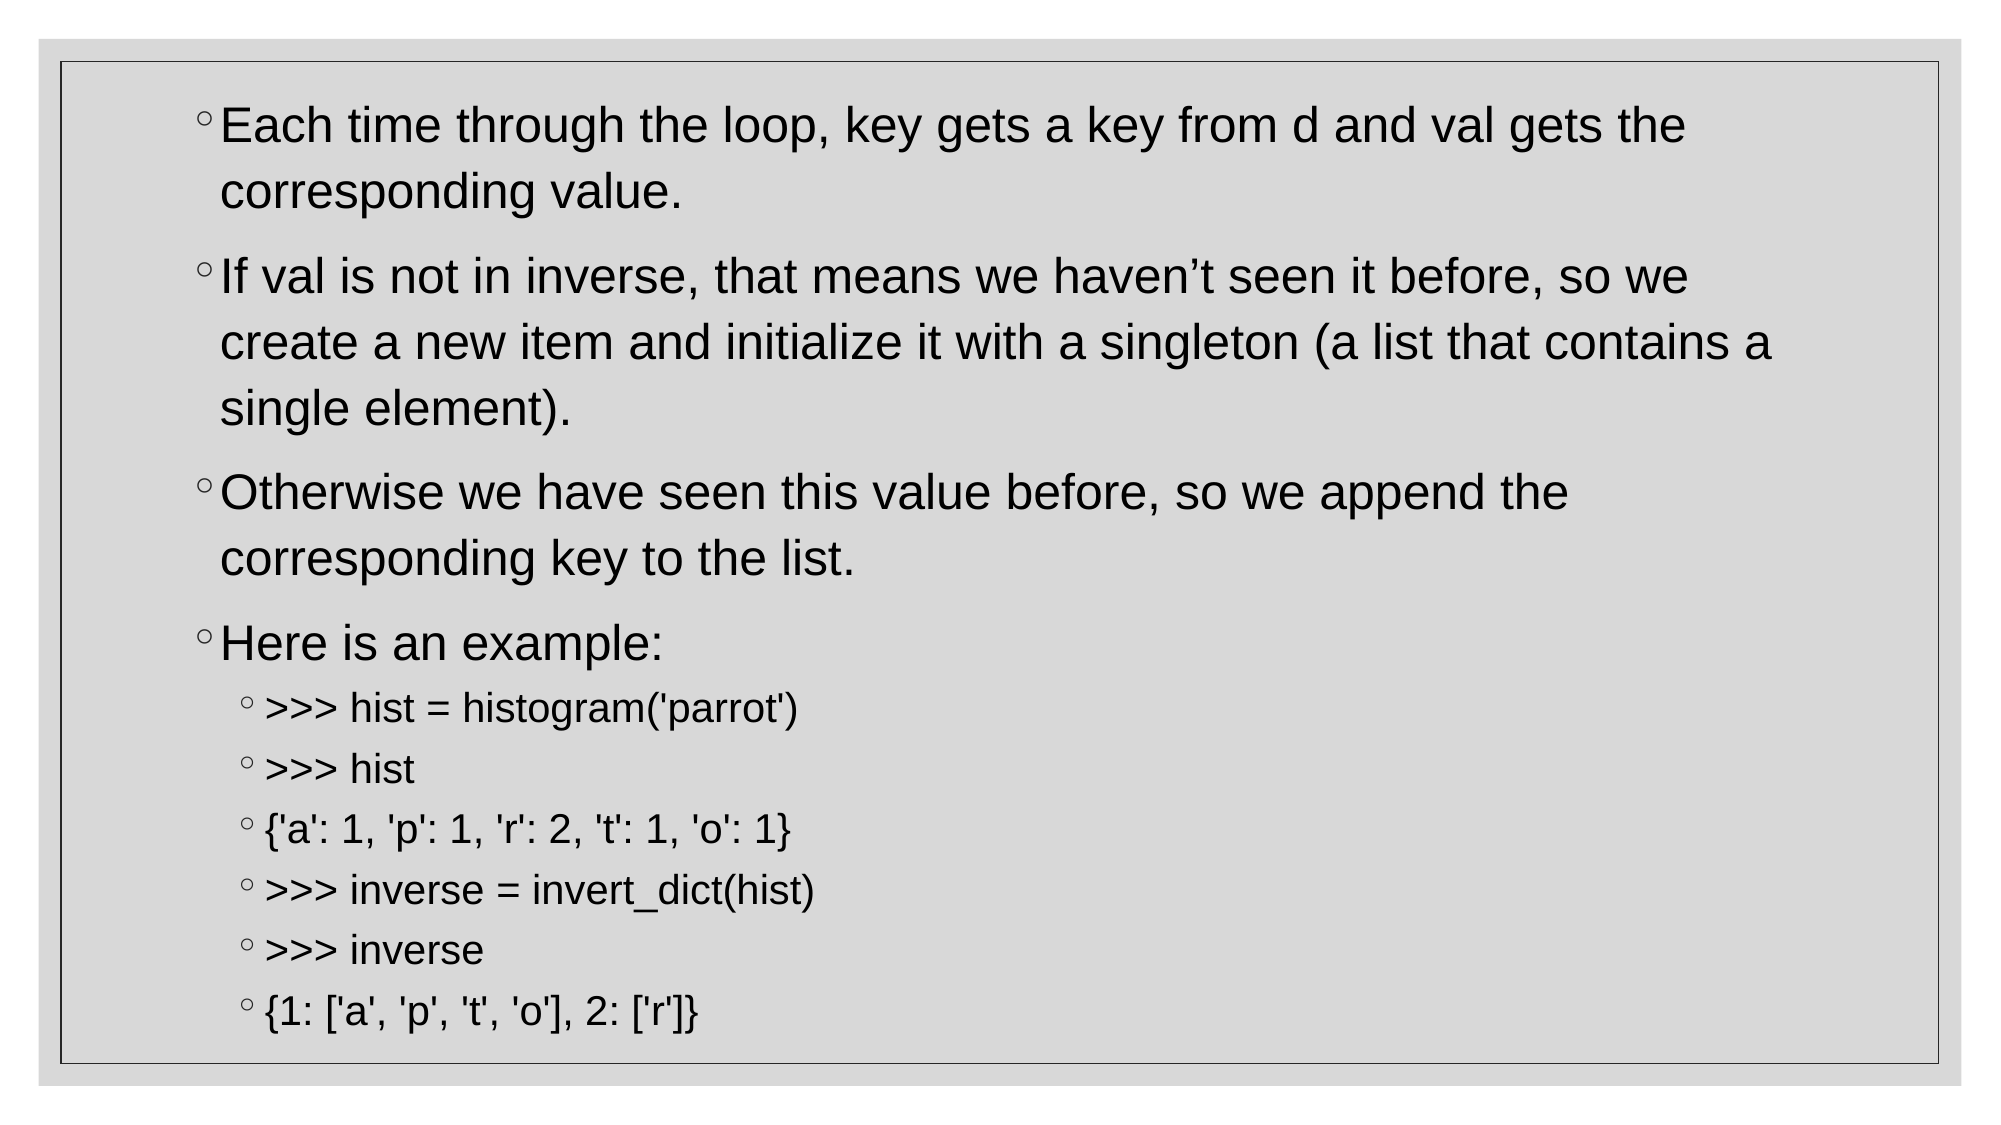

Each time through the loop, key gets a key from d and val gets the corresponding value.
If val is not in inverse, that means we haven’t seen it before, so we create a new item and initialize it with a singleton (a list that contains a single element).
Otherwise we have seen this value before, so we append the corresponding key to the list.
Here is an example:
>>> hist = histogram('parrot')
>>> hist
{'a': 1, 'p': 1, 'r': 2, 't': 1, 'o': 1}
>>> inverse = invert_dict(hist)
>>> inverse
{1: ['a', 'p', 't', 'o'], 2: ['r']}